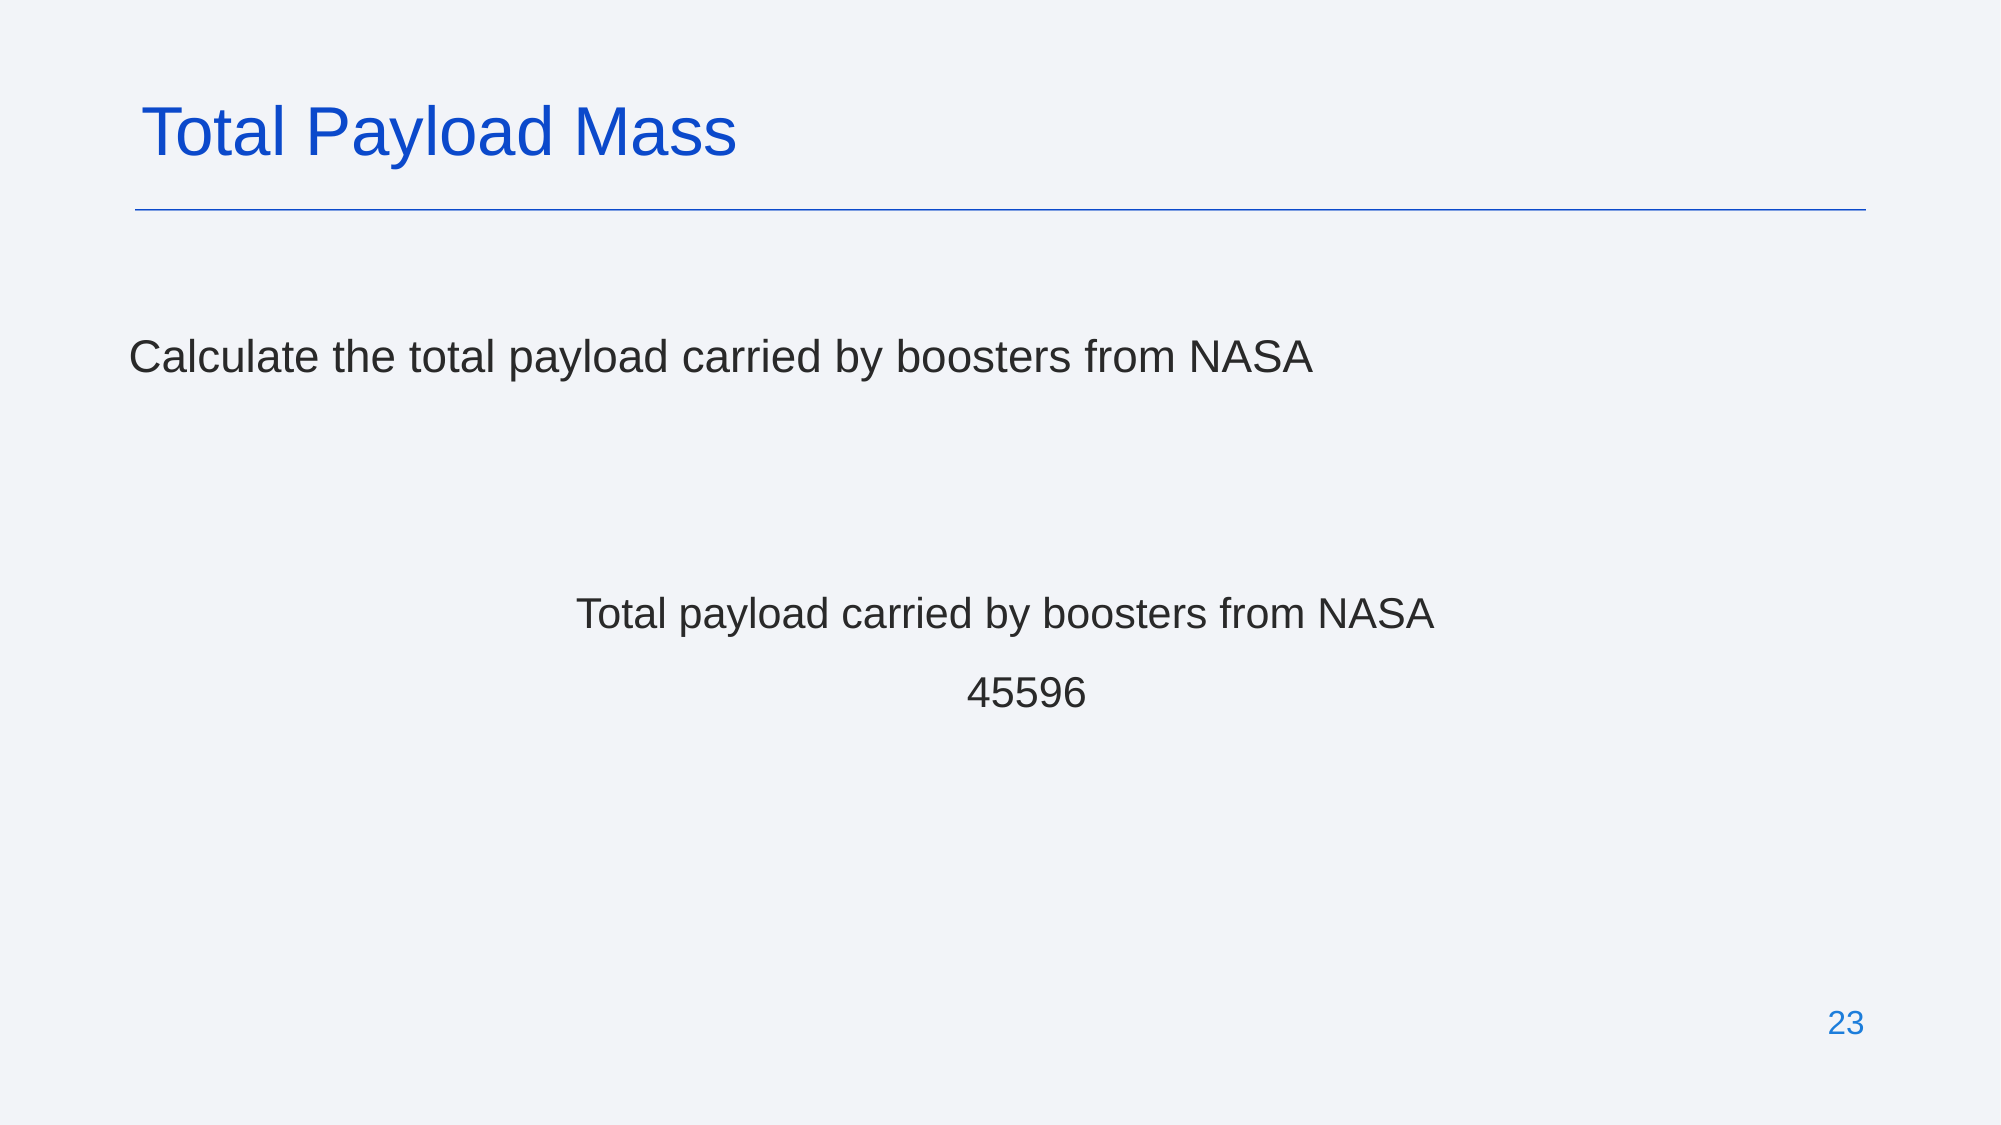

Total Payload Mass
# Calculate the total payload carried by boosters from NASA
Total payload carried by boosters from NASA
45596
23